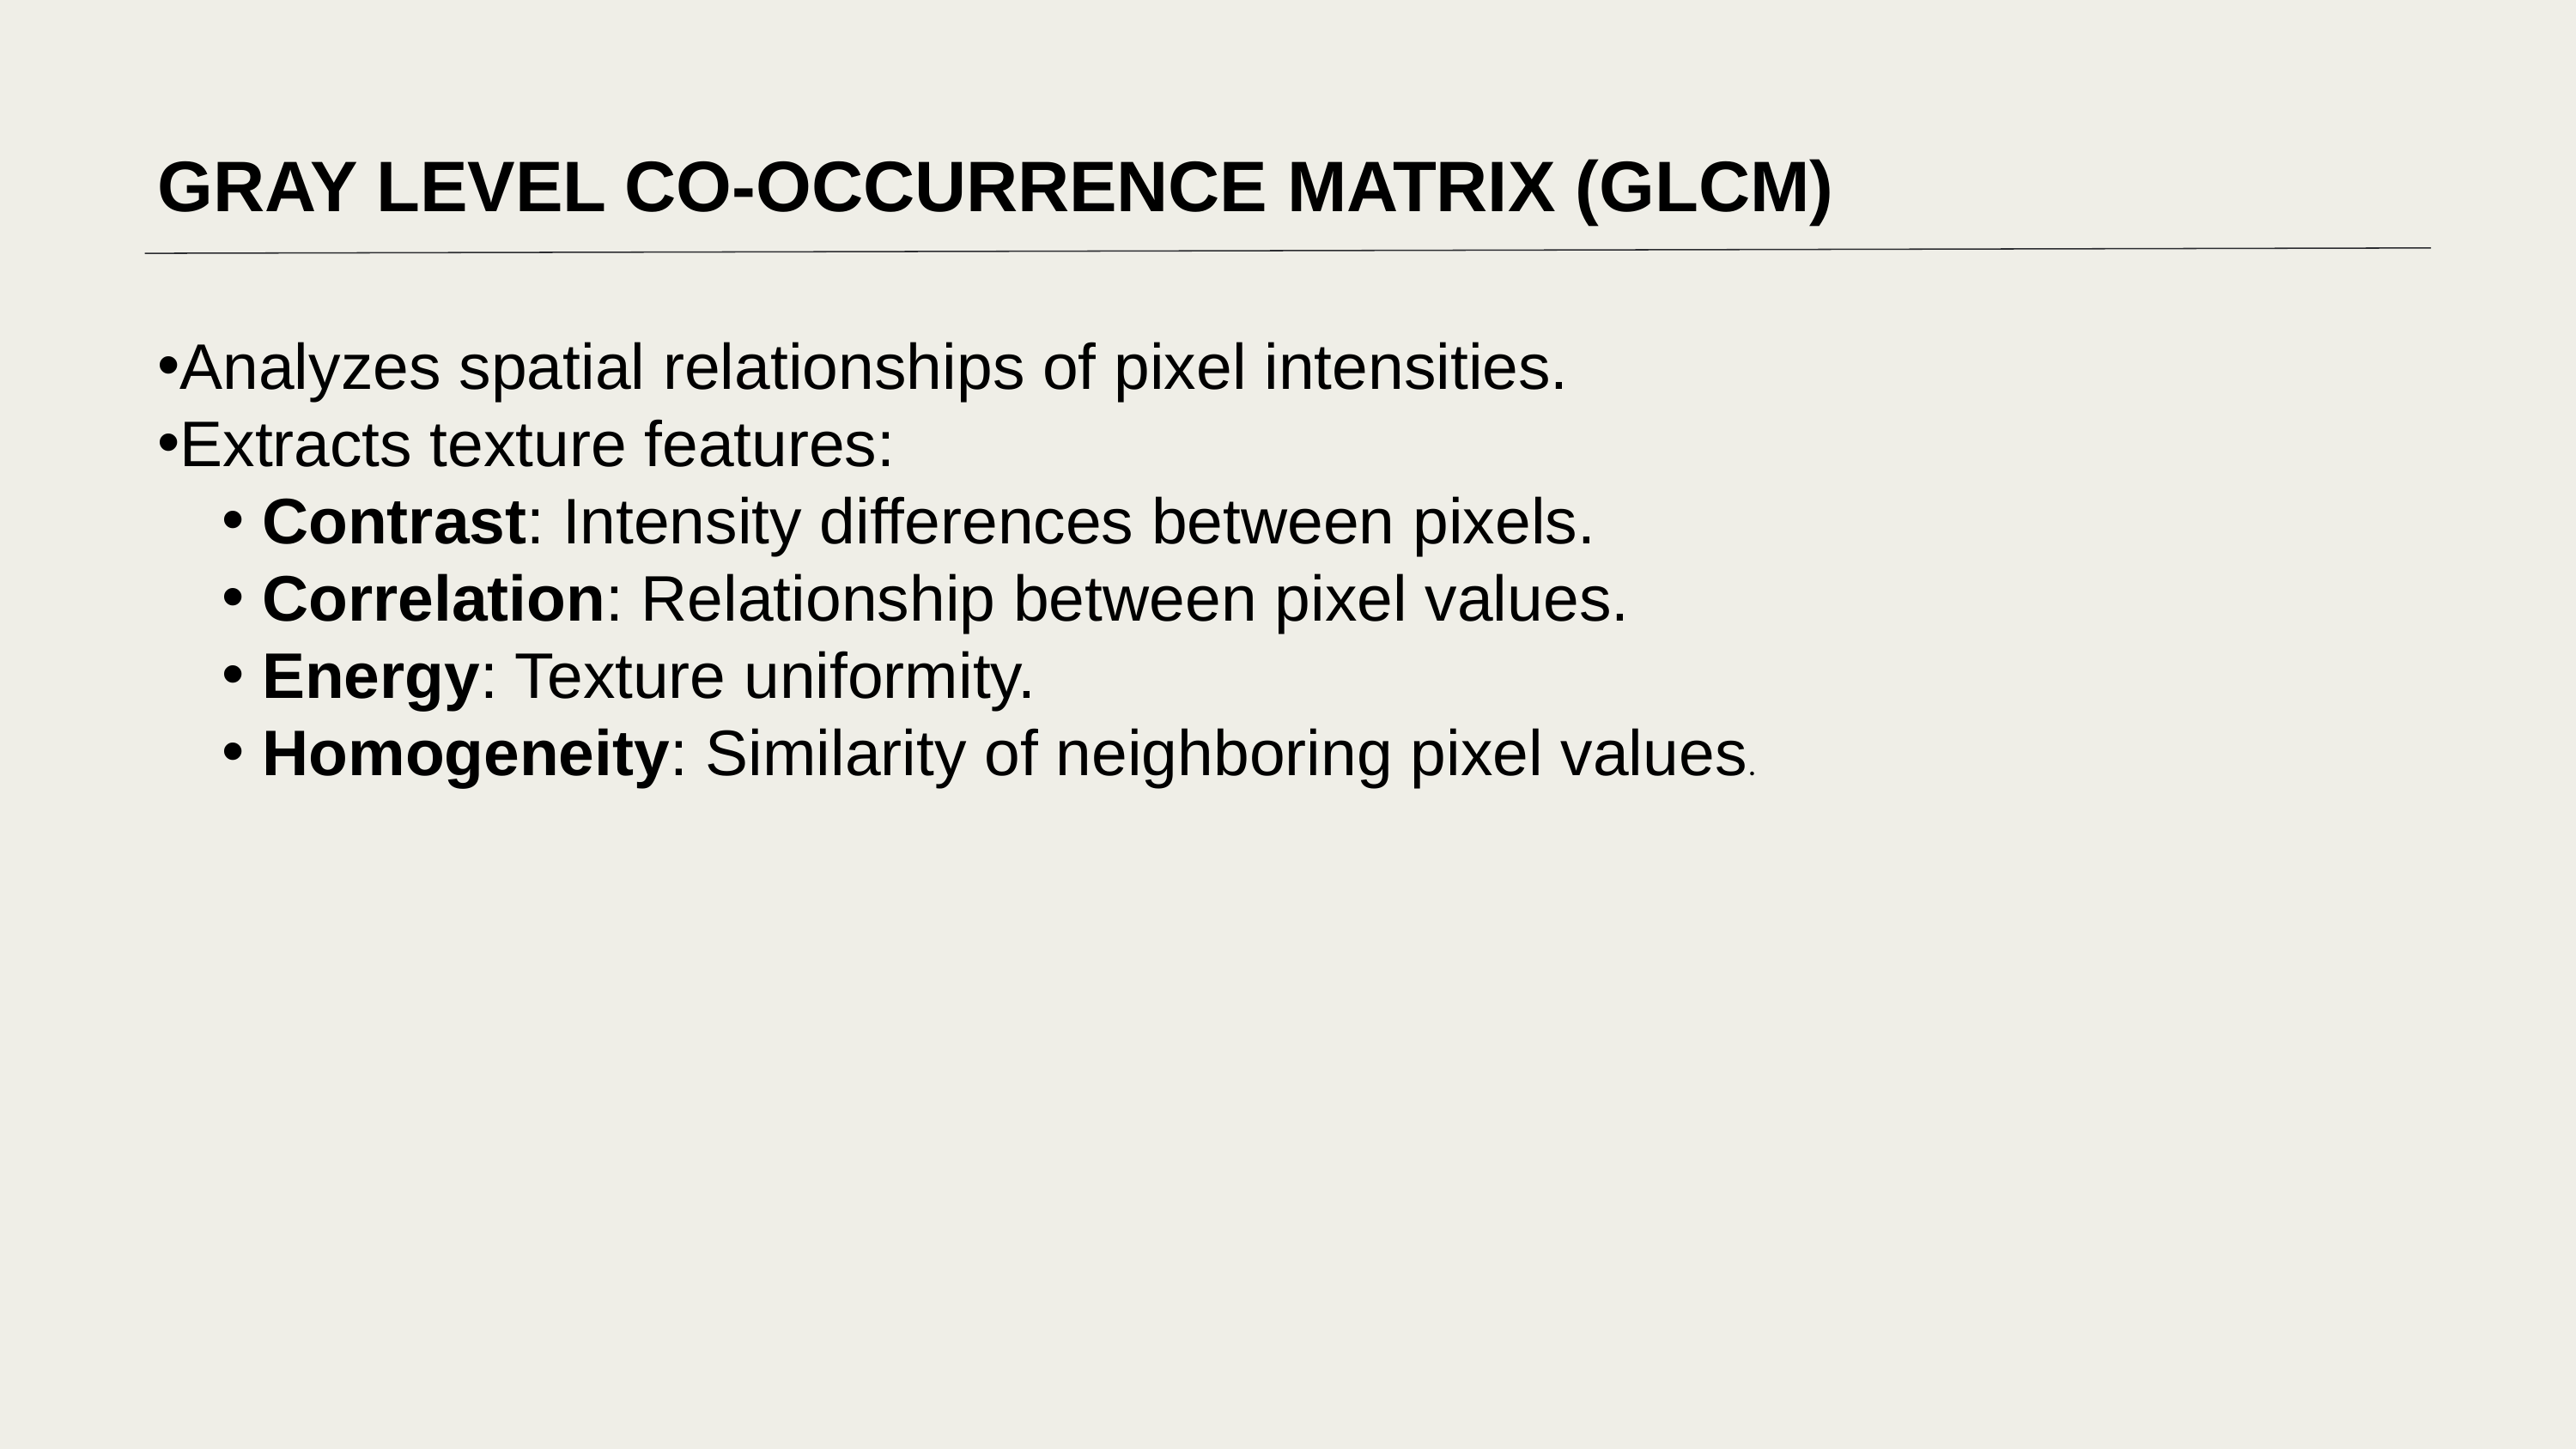

GRAY LEVEL CO-OCCURRENCE MATRIX (GLCM)

Analyzes spatial relationships of pixel intensities.
Extracts texture features:
Contrast: Intensity differences between pixels.
Correlation: Relationship between pixel values.
Energy: Texture uniformity.
Homogeneity: Similarity of neighboring pixel values.